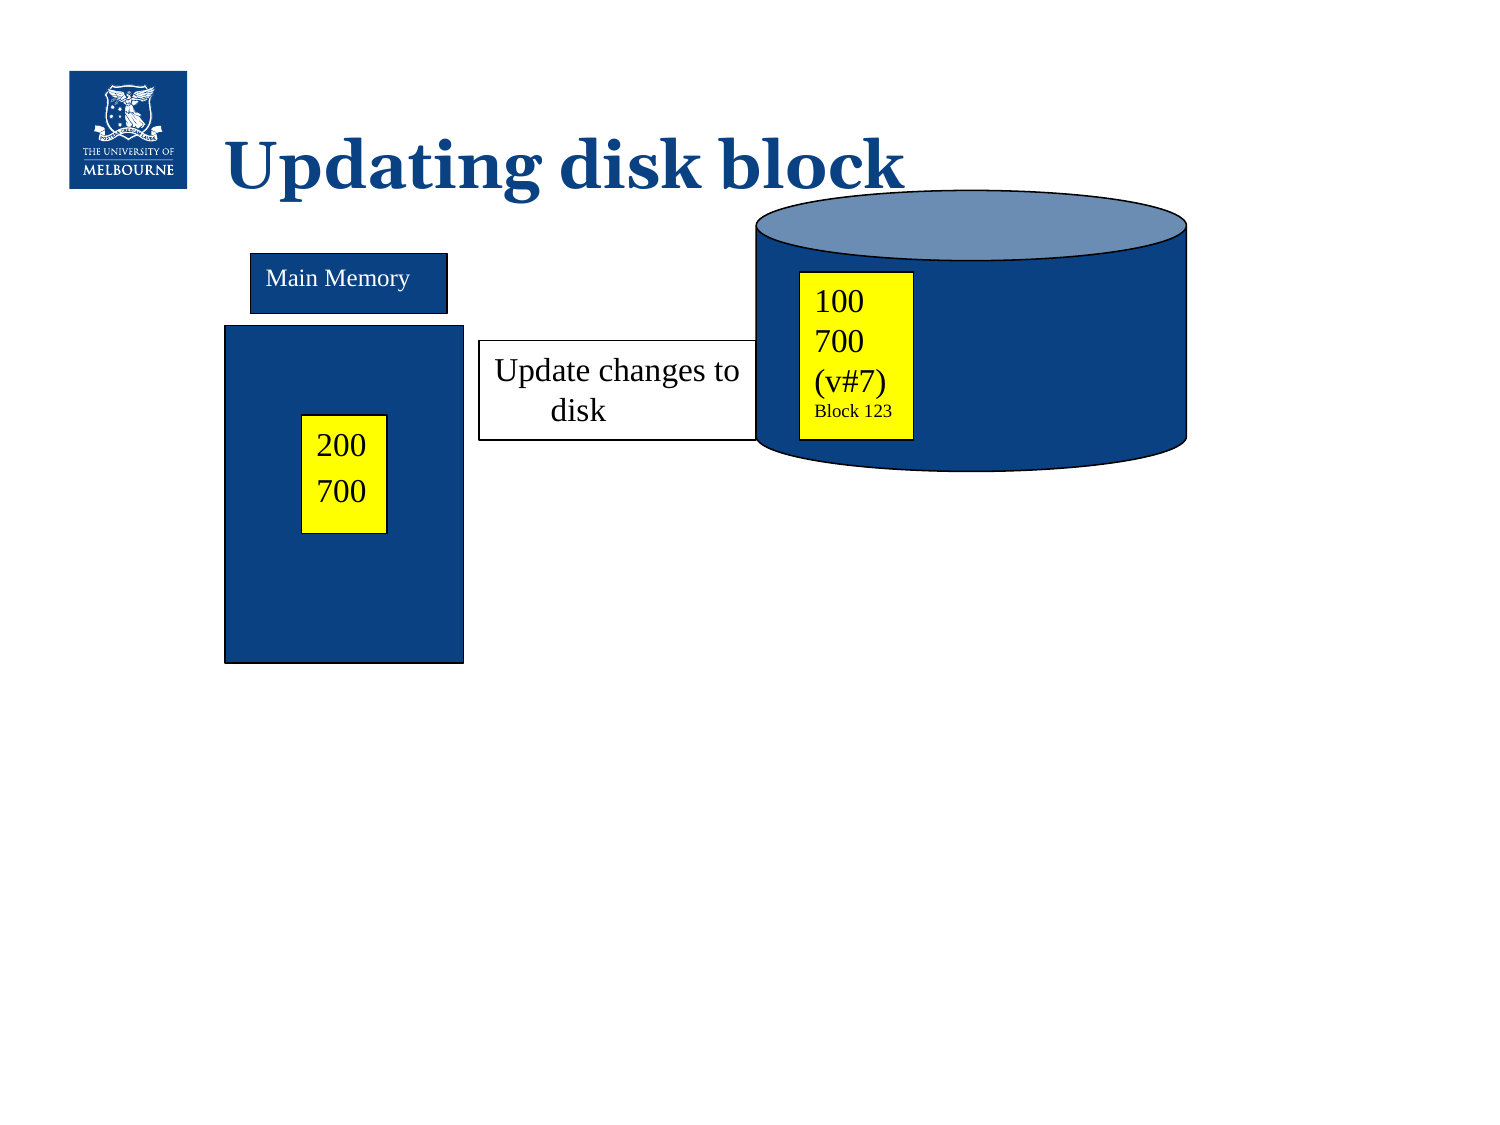

# Updating disk block

Main Memory
100
700
(v#7)
Block 123

Update changes to disk
200
700